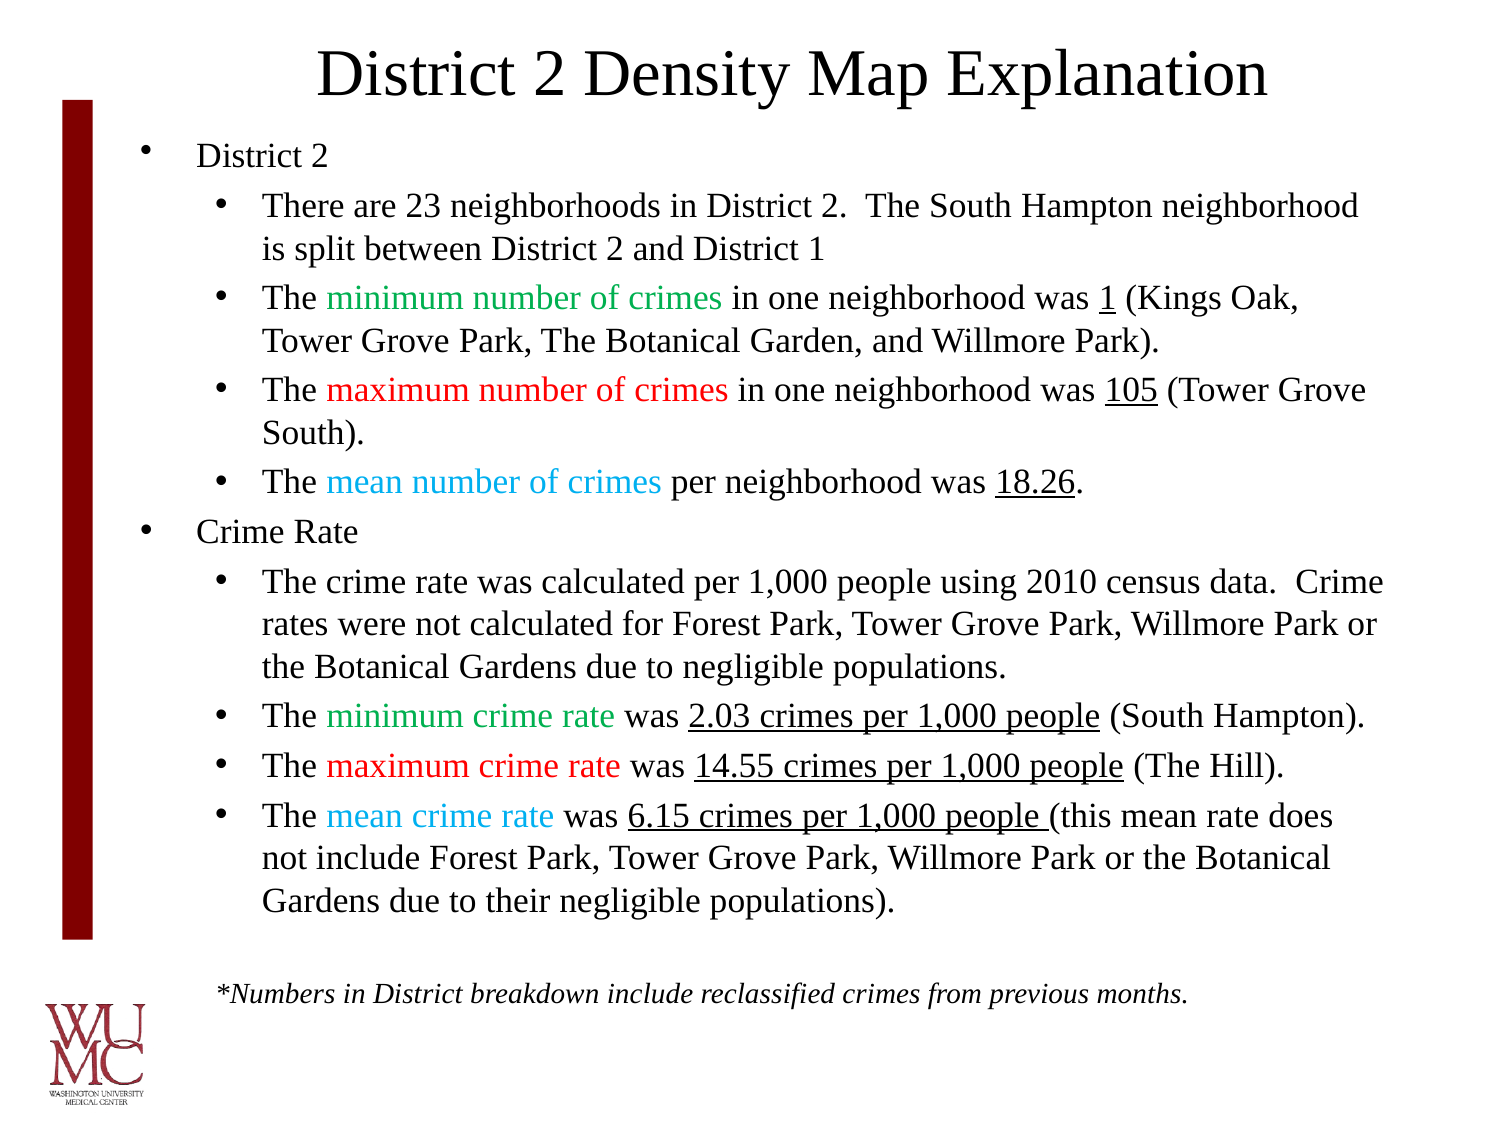

# District 2 Density Map Explanation
District 2
There are 23 neighborhoods in District 2.  The South Hampton neighborhood is split between District 2 and District 1
The minimum number of crimes in one neighborhood was 1 (Kings Oak, Tower Grove Park, The Botanical Garden, and Willmore Park).
The maximum number of crimes in one neighborhood was 105 (Tower Grove South).
The mean number of crimes per neighborhood was 18.26.
Crime Rate
The crime rate was calculated per 1,000 people using 2010 census data.  Crime rates were not calculated for Forest Park, Tower Grove Park, Willmore Park or the Botanical Gardens due to negligible populations.
The minimum crime rate was 2.03 crimes per 1,000 people (South Hampton).
The maximum crime rate was 14.55 crimes per 1,000 people (The Hill).
The mean crime rate was 6.15 crimes per 1,000 people (this mean rate does not include Forest Park, Tower Grove Park, Willmore Park or the Botanical Gardens due to their negligible populations).

*Numbers in District breakdown include reclassified crimes from previous months.